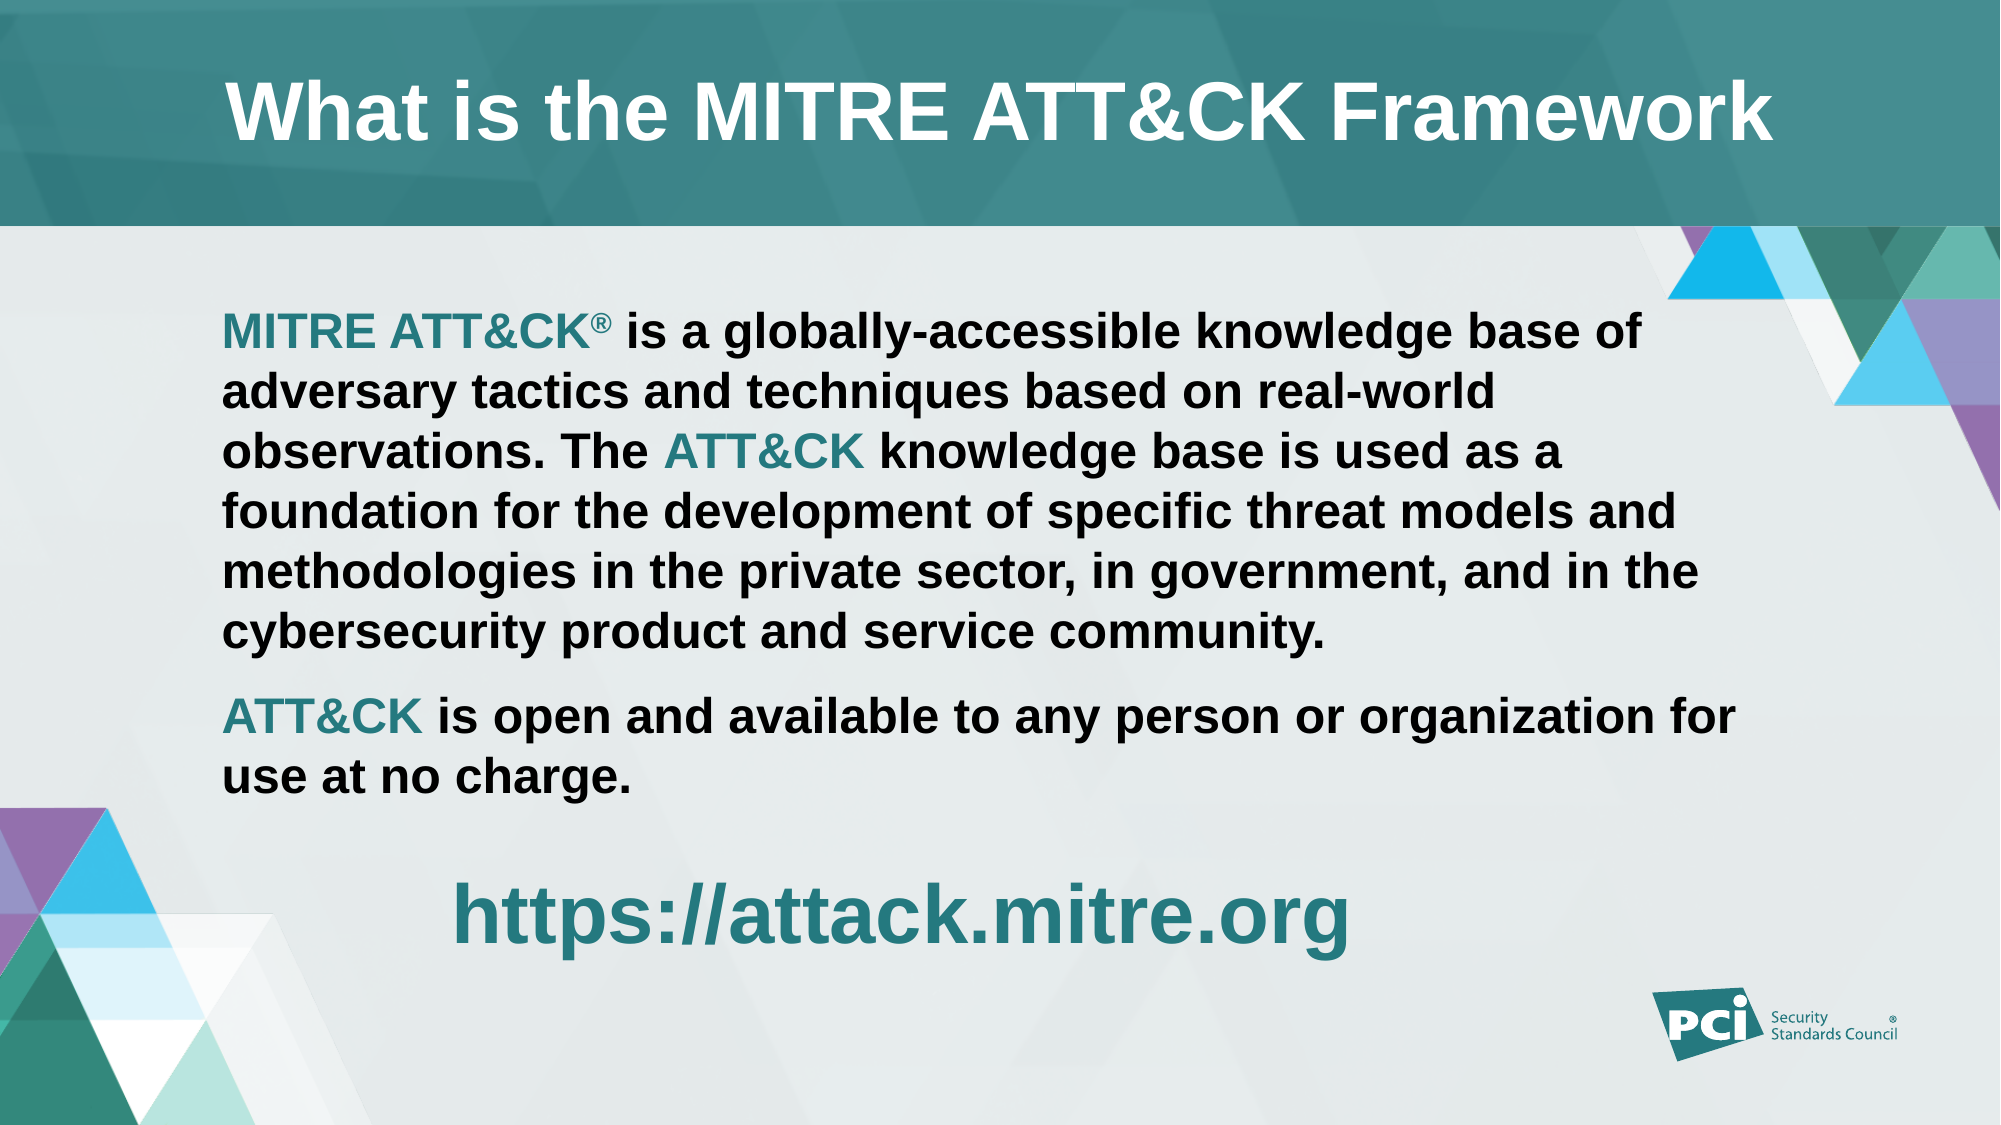

# What is the MITRE ATT&CK Framework
MITRE ATT&CK® is a globally-accessible knowledge base of adversary tactics and techniques based on real-world observations. The ATT&CK knowledge base is used as a foundation for the development of specific threat models and methodologies in the private sector, in government, and in the cybersecurity product and service community.
ATT&CK is open and available to any person or organization for use at no charge.
https://attack.mitre.org